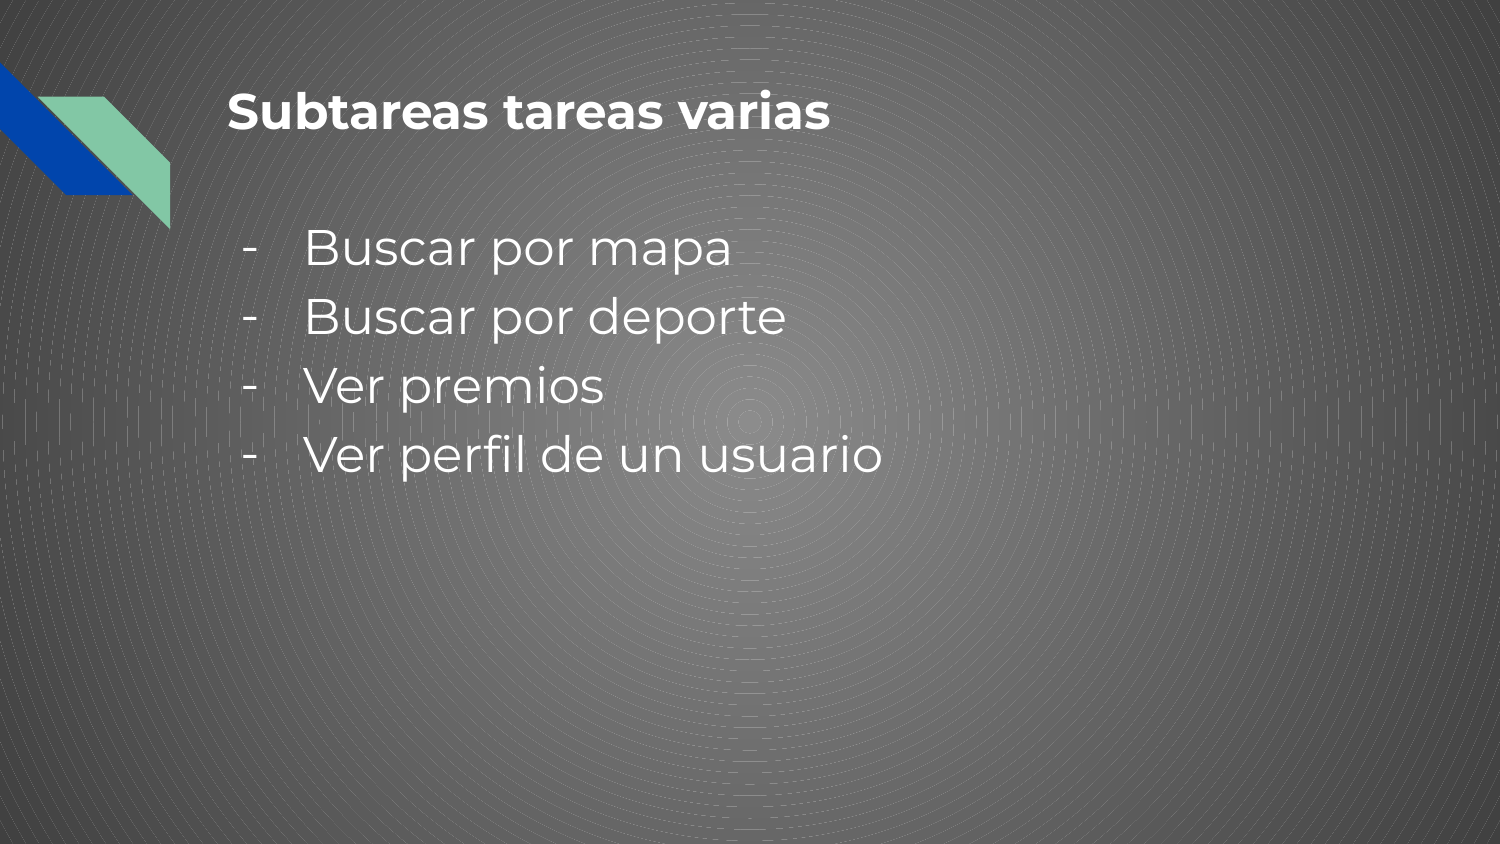

# Subtareas tareas varias
Buscar por mapa
Buscar por deporte
Ver premios
Ver perfil de un usuario